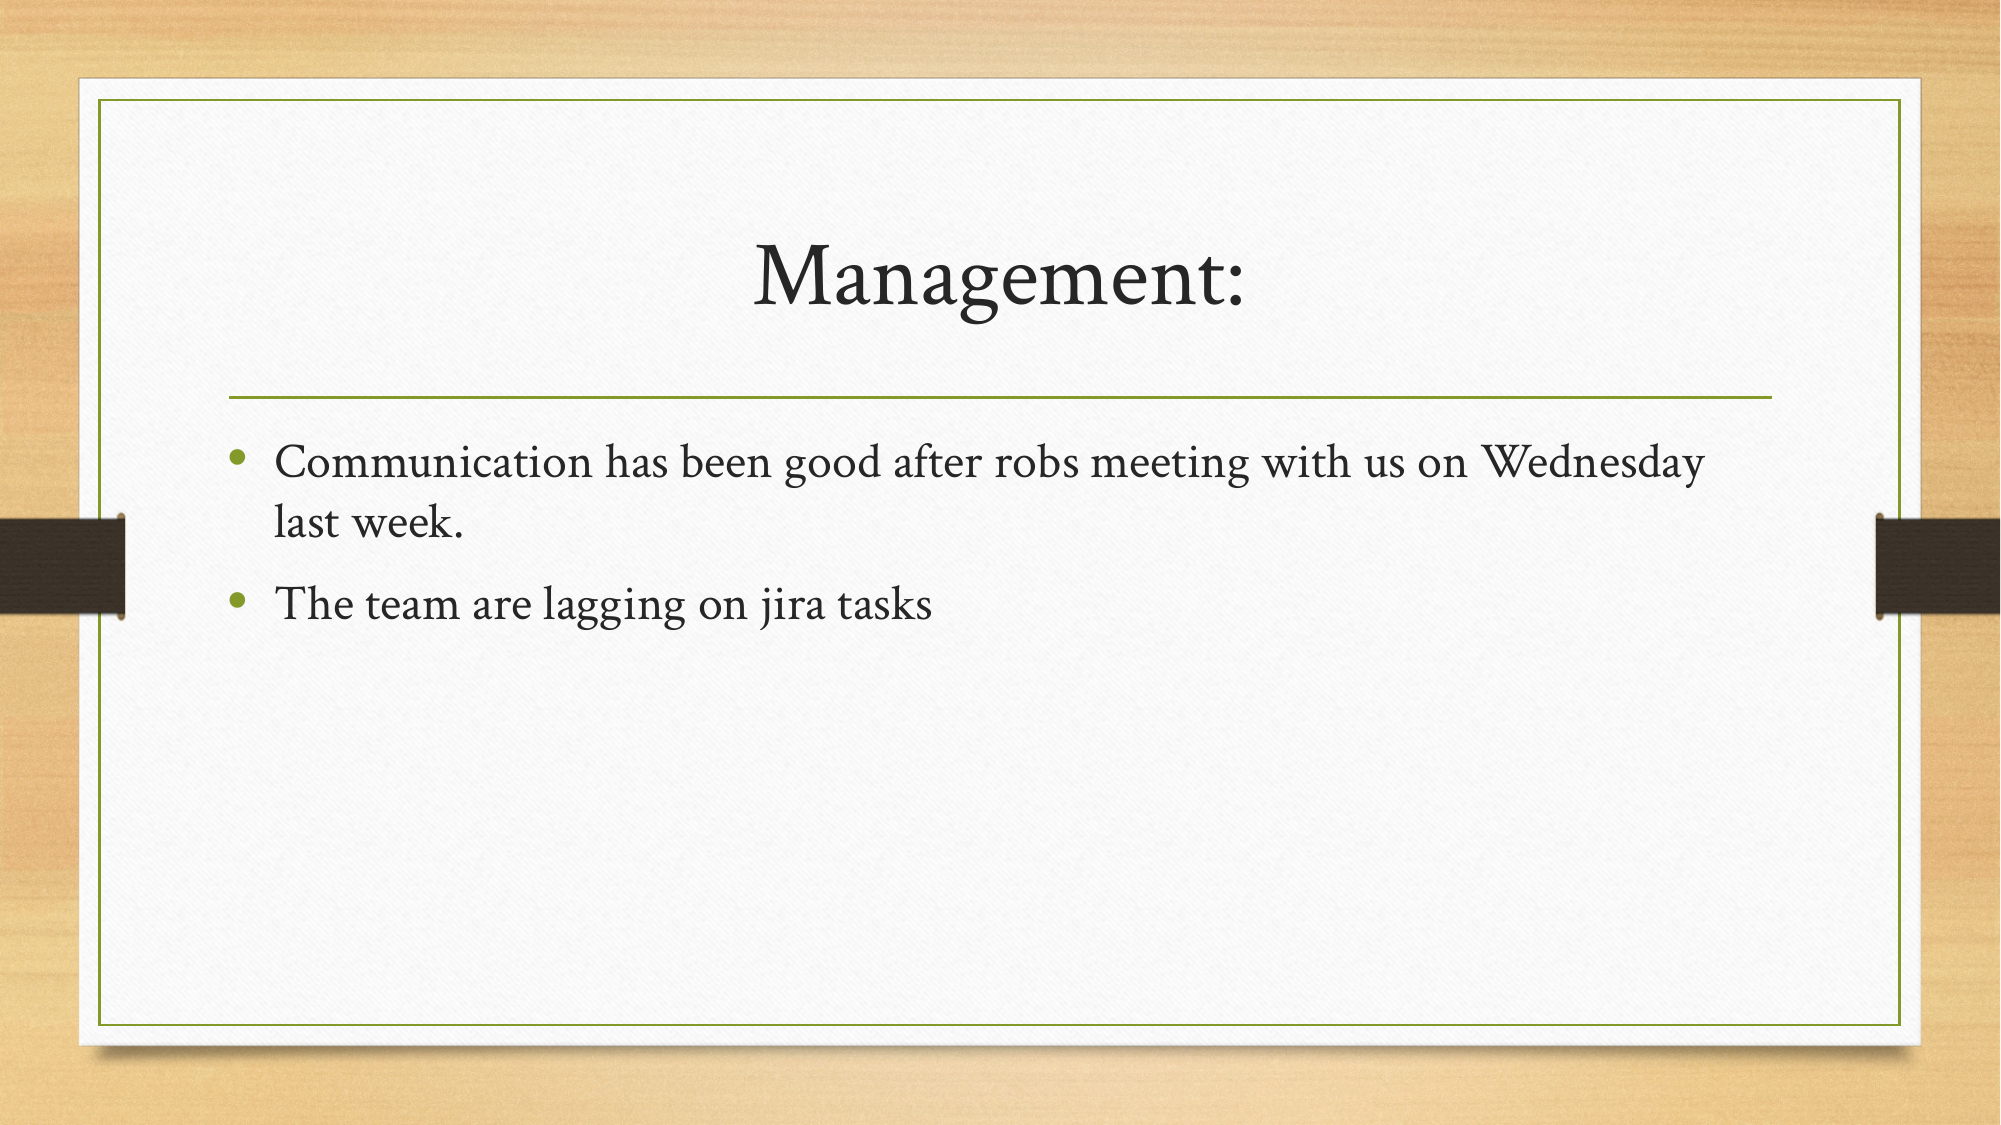

# Management:
Communication has been good after robs meeting with us on Wednesday last week.
The team are lagging on jira tasks